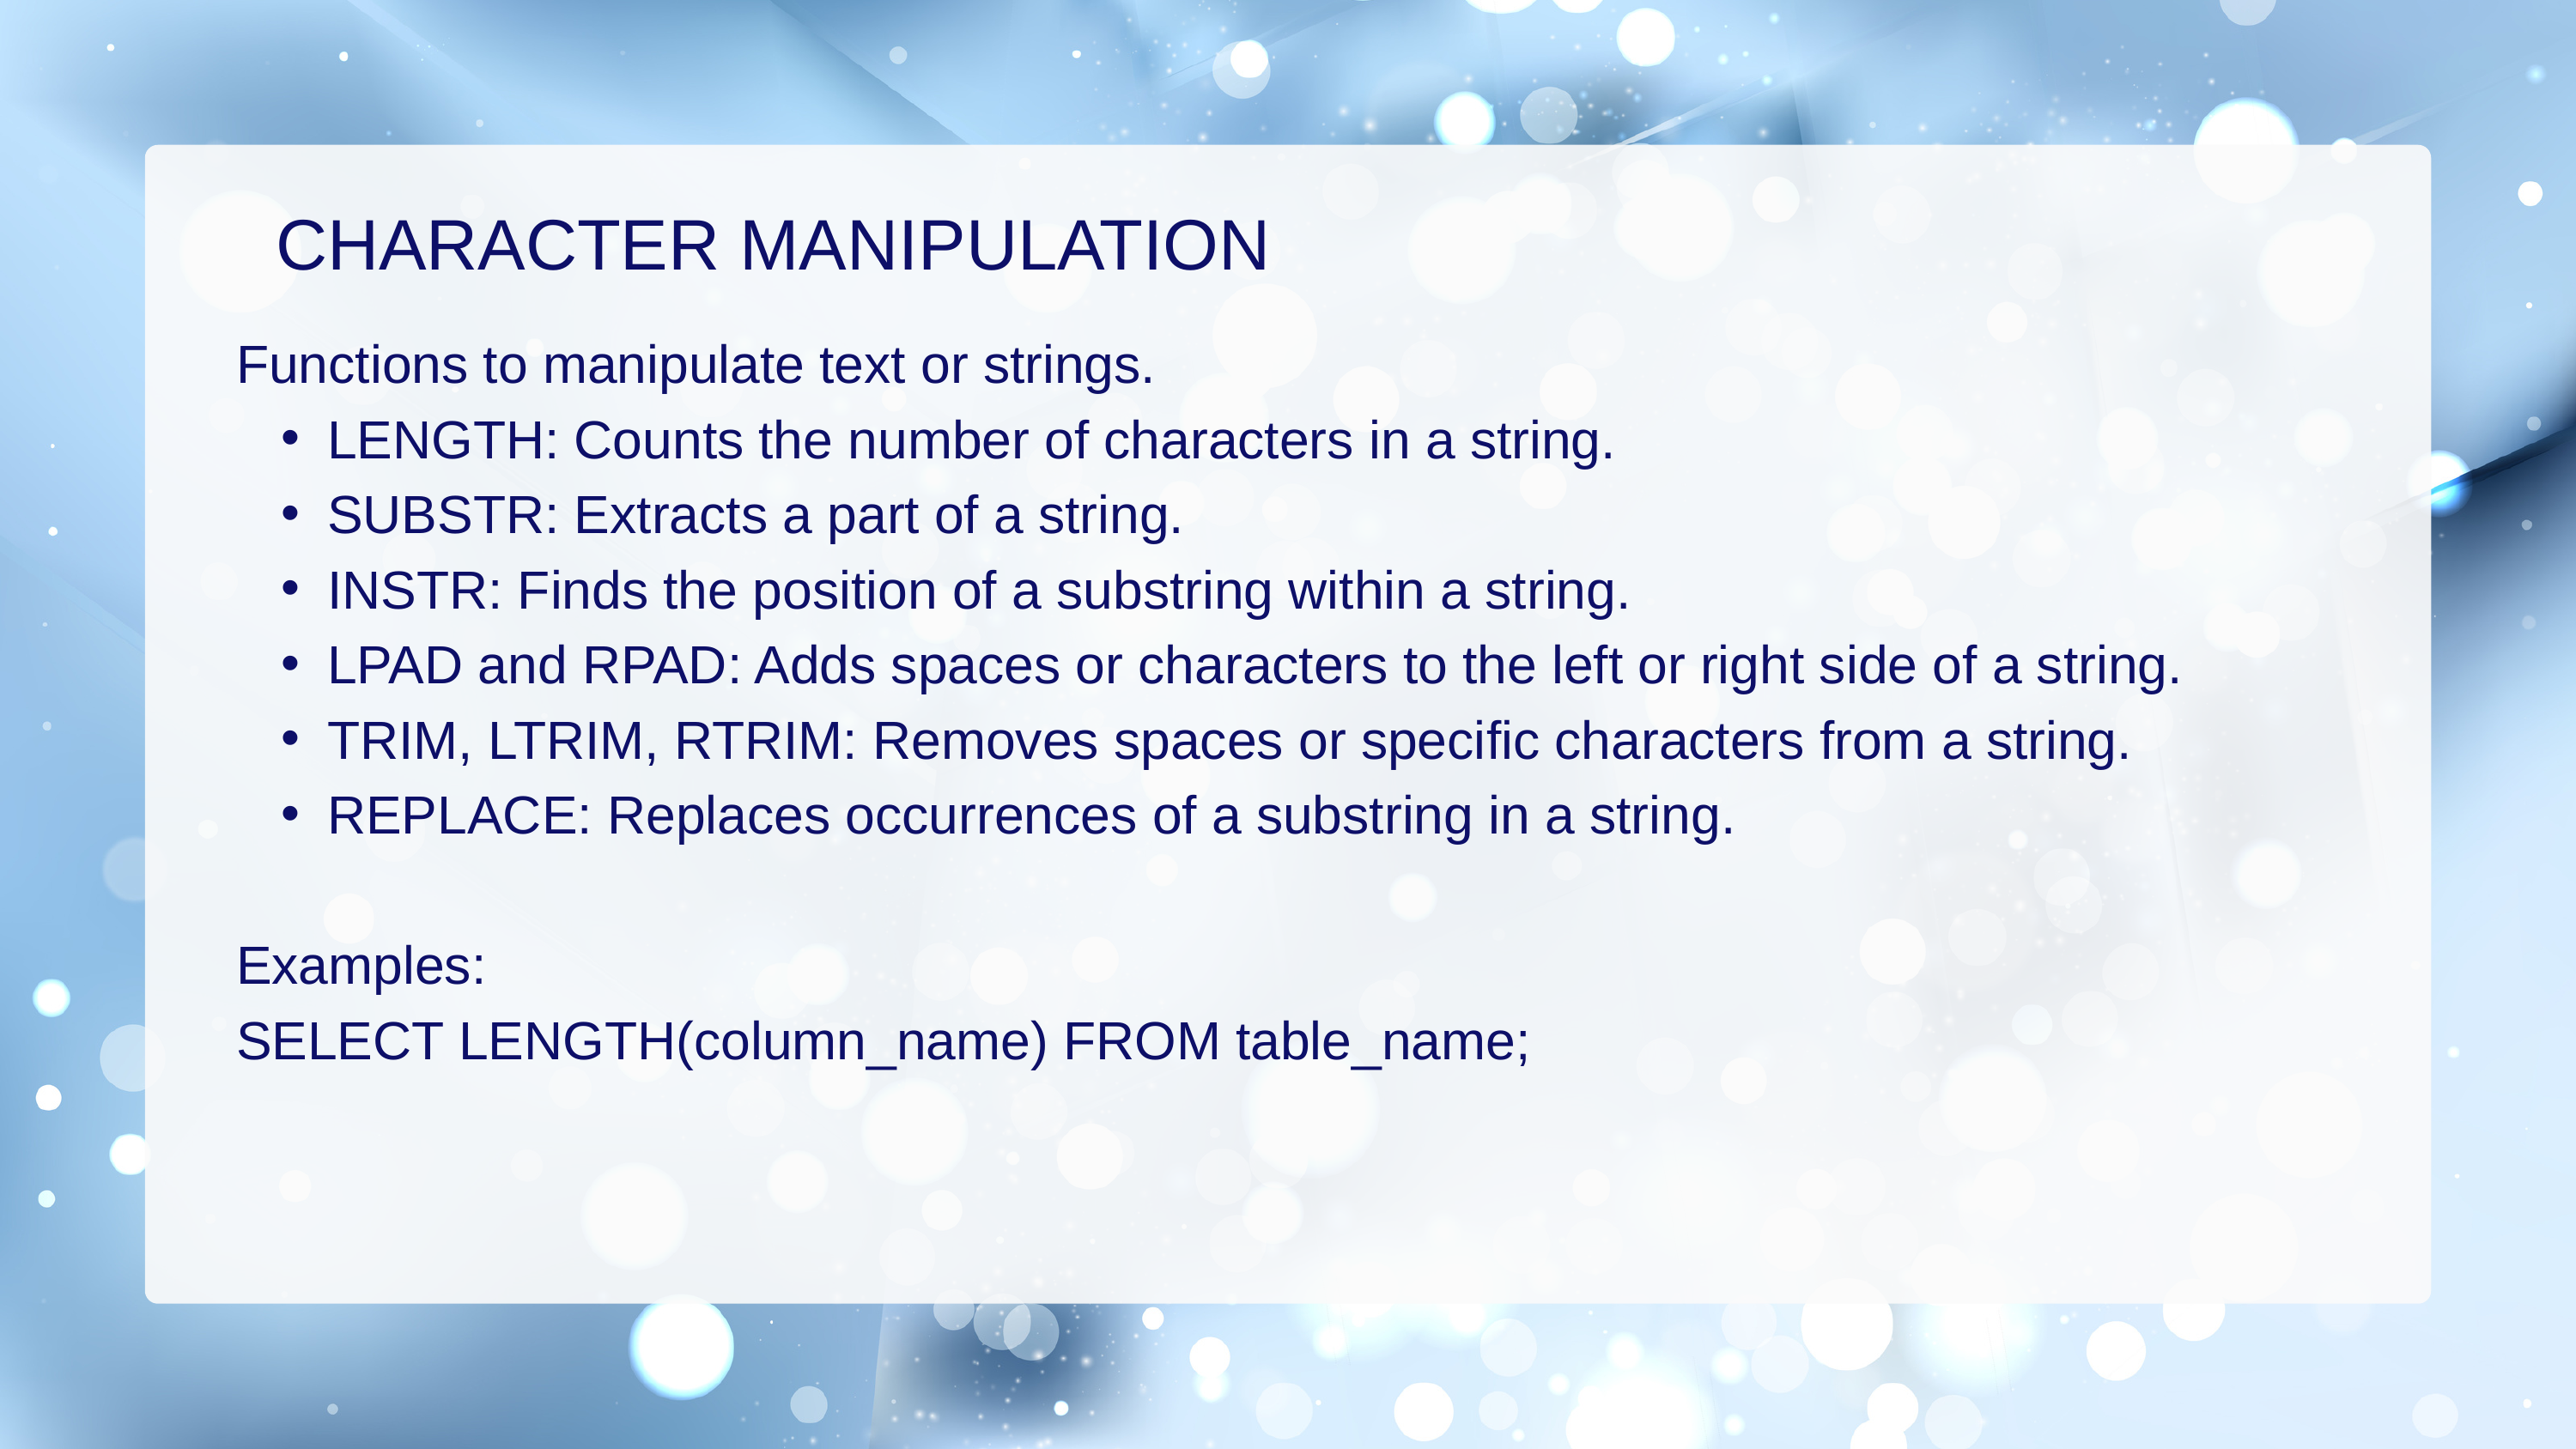

CHARACTER MANIPULATION
Functions to manipulate text or strings.
LENGTH: Counts the number of characters in a string.
SUBSTR: Extracts a part of a string.
INSTR: Finds the position of a substring within a string.
LPAD and RPAD: Adds spaces or characters to the left or right side of a string.
TRIM, LTRIM, RTRIM: Removes spaces or specific characters from a string.
REPLACE: Replaces occurrences of a substring in a string.

Examples:
SELECT LENGTH(column_name) FROM table_name;